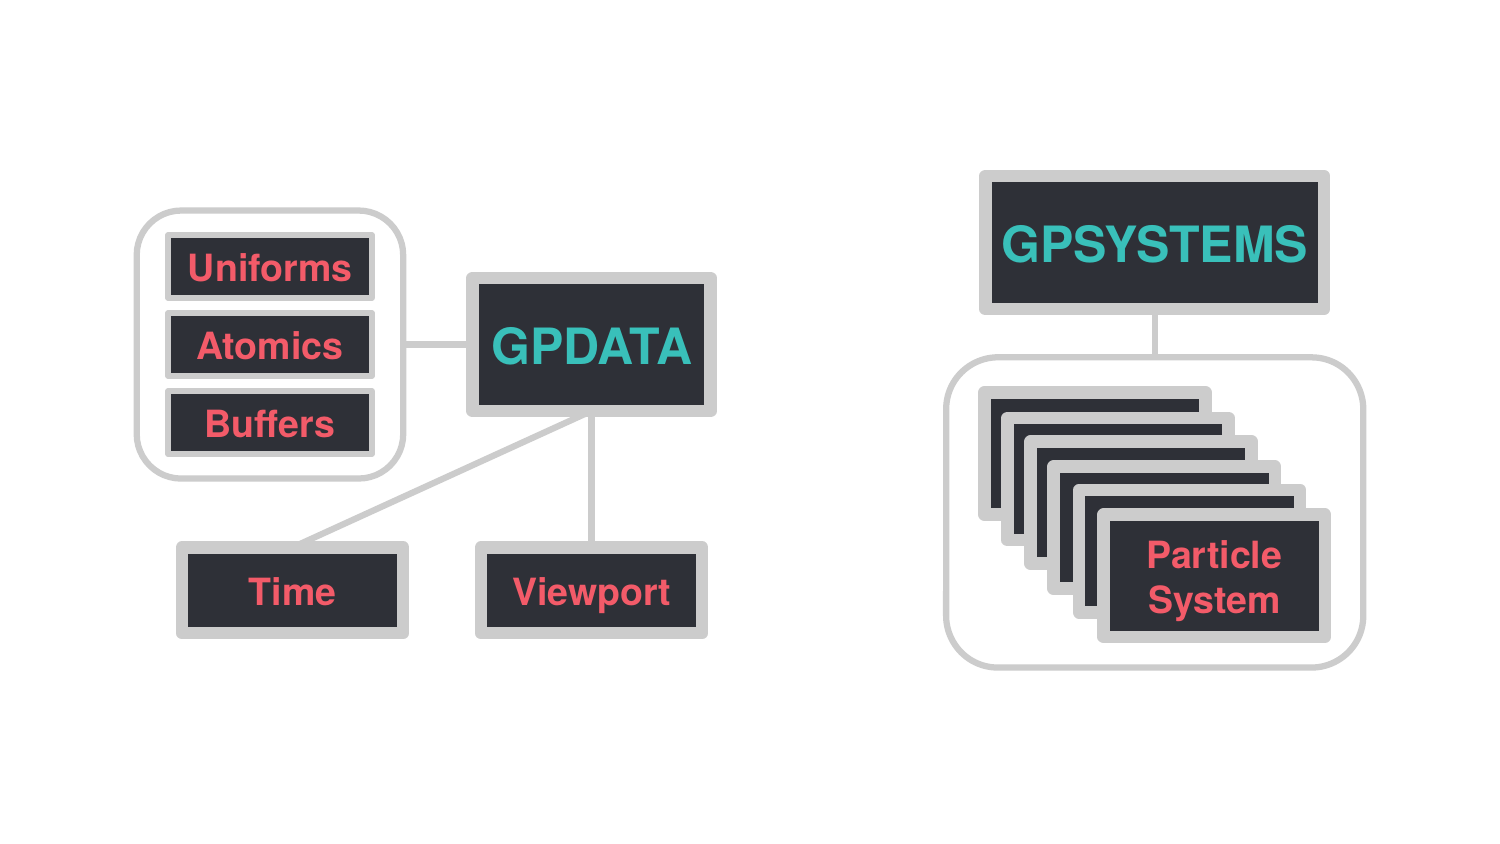

GPSYSTEMS

Uniforms
GPDATA
Atomics

Buffers

Particle System
Time
Viewport